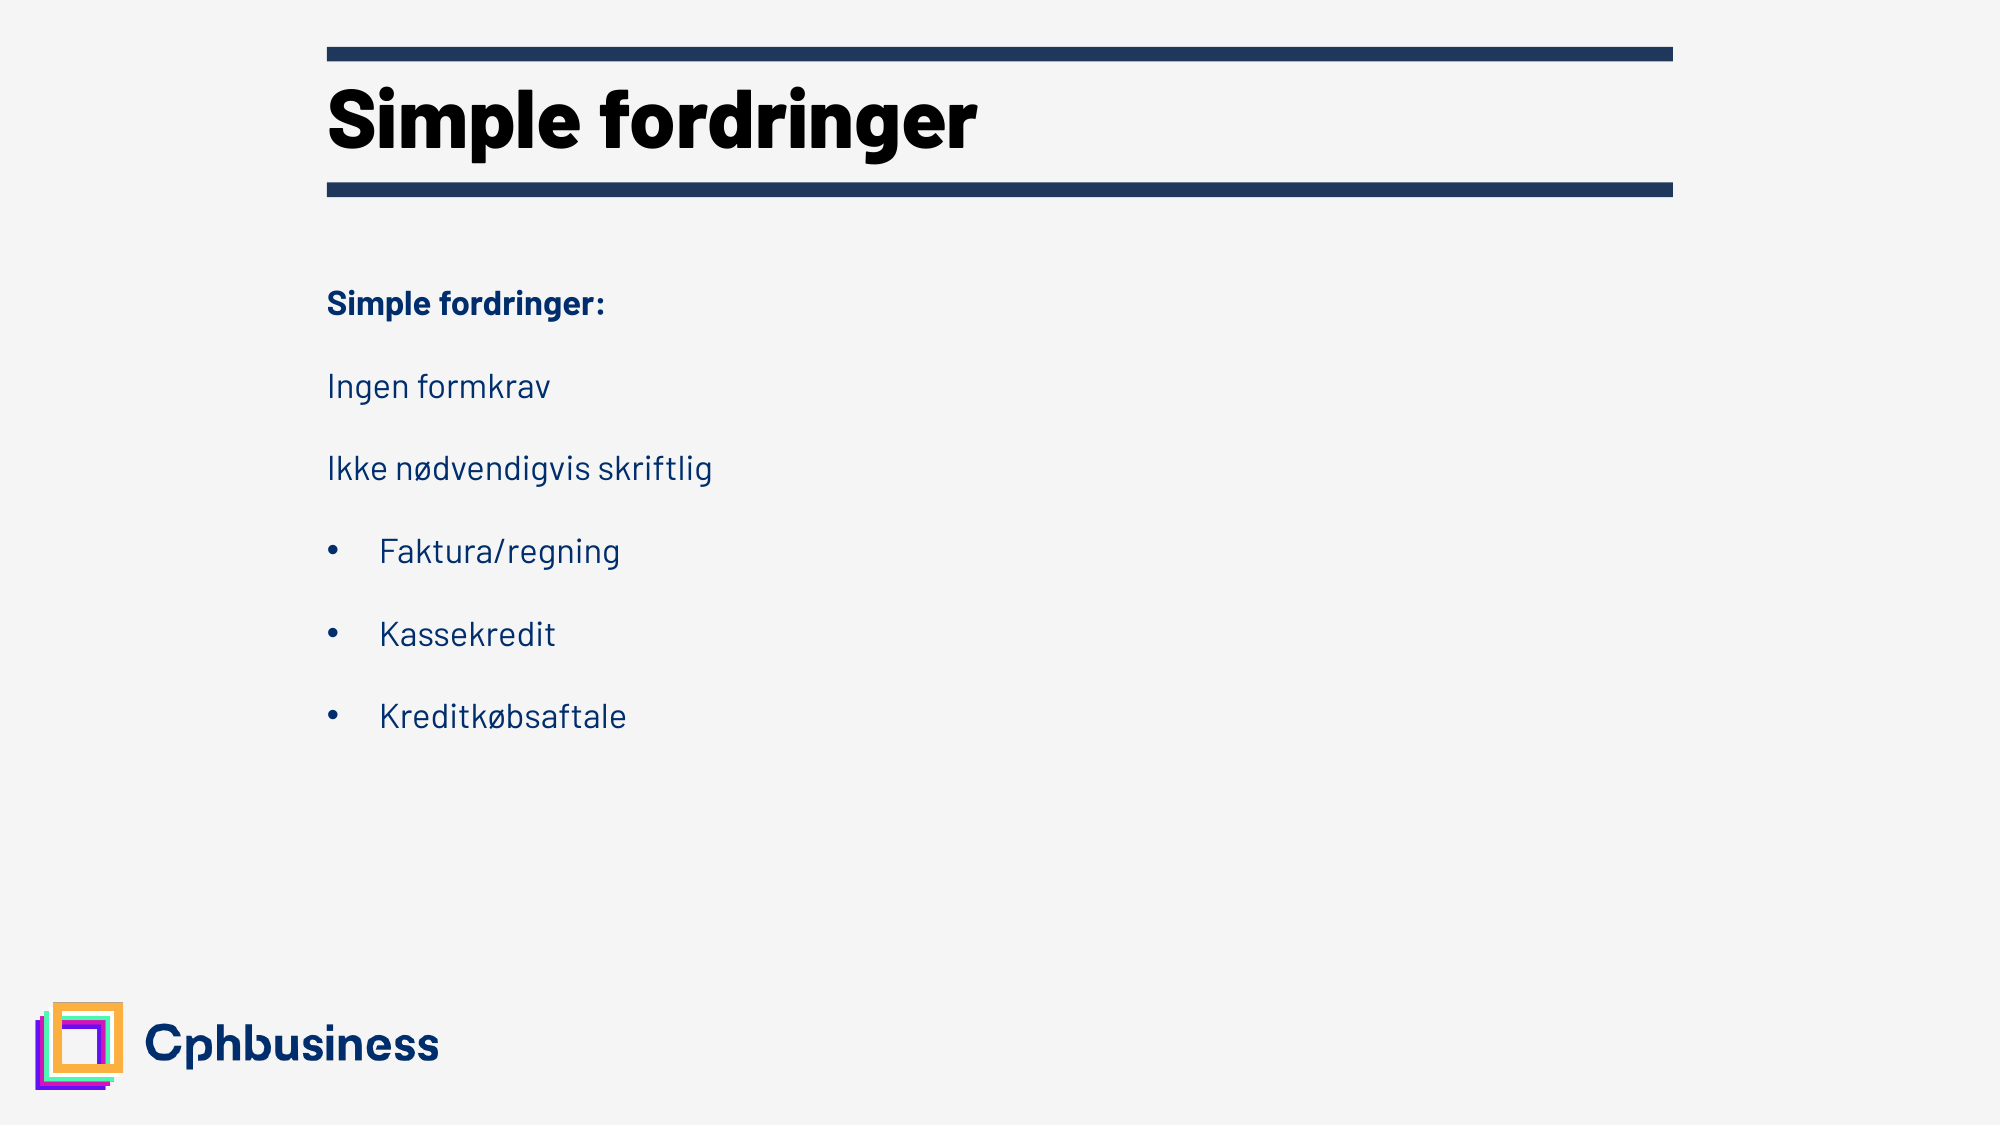

# Simple fordringer

Simple fordringer:

Ingen formkrav

Ikke nødvendigvis skriftlig

Faktura/regning

Kassekredit

Kreditkøbsaftale